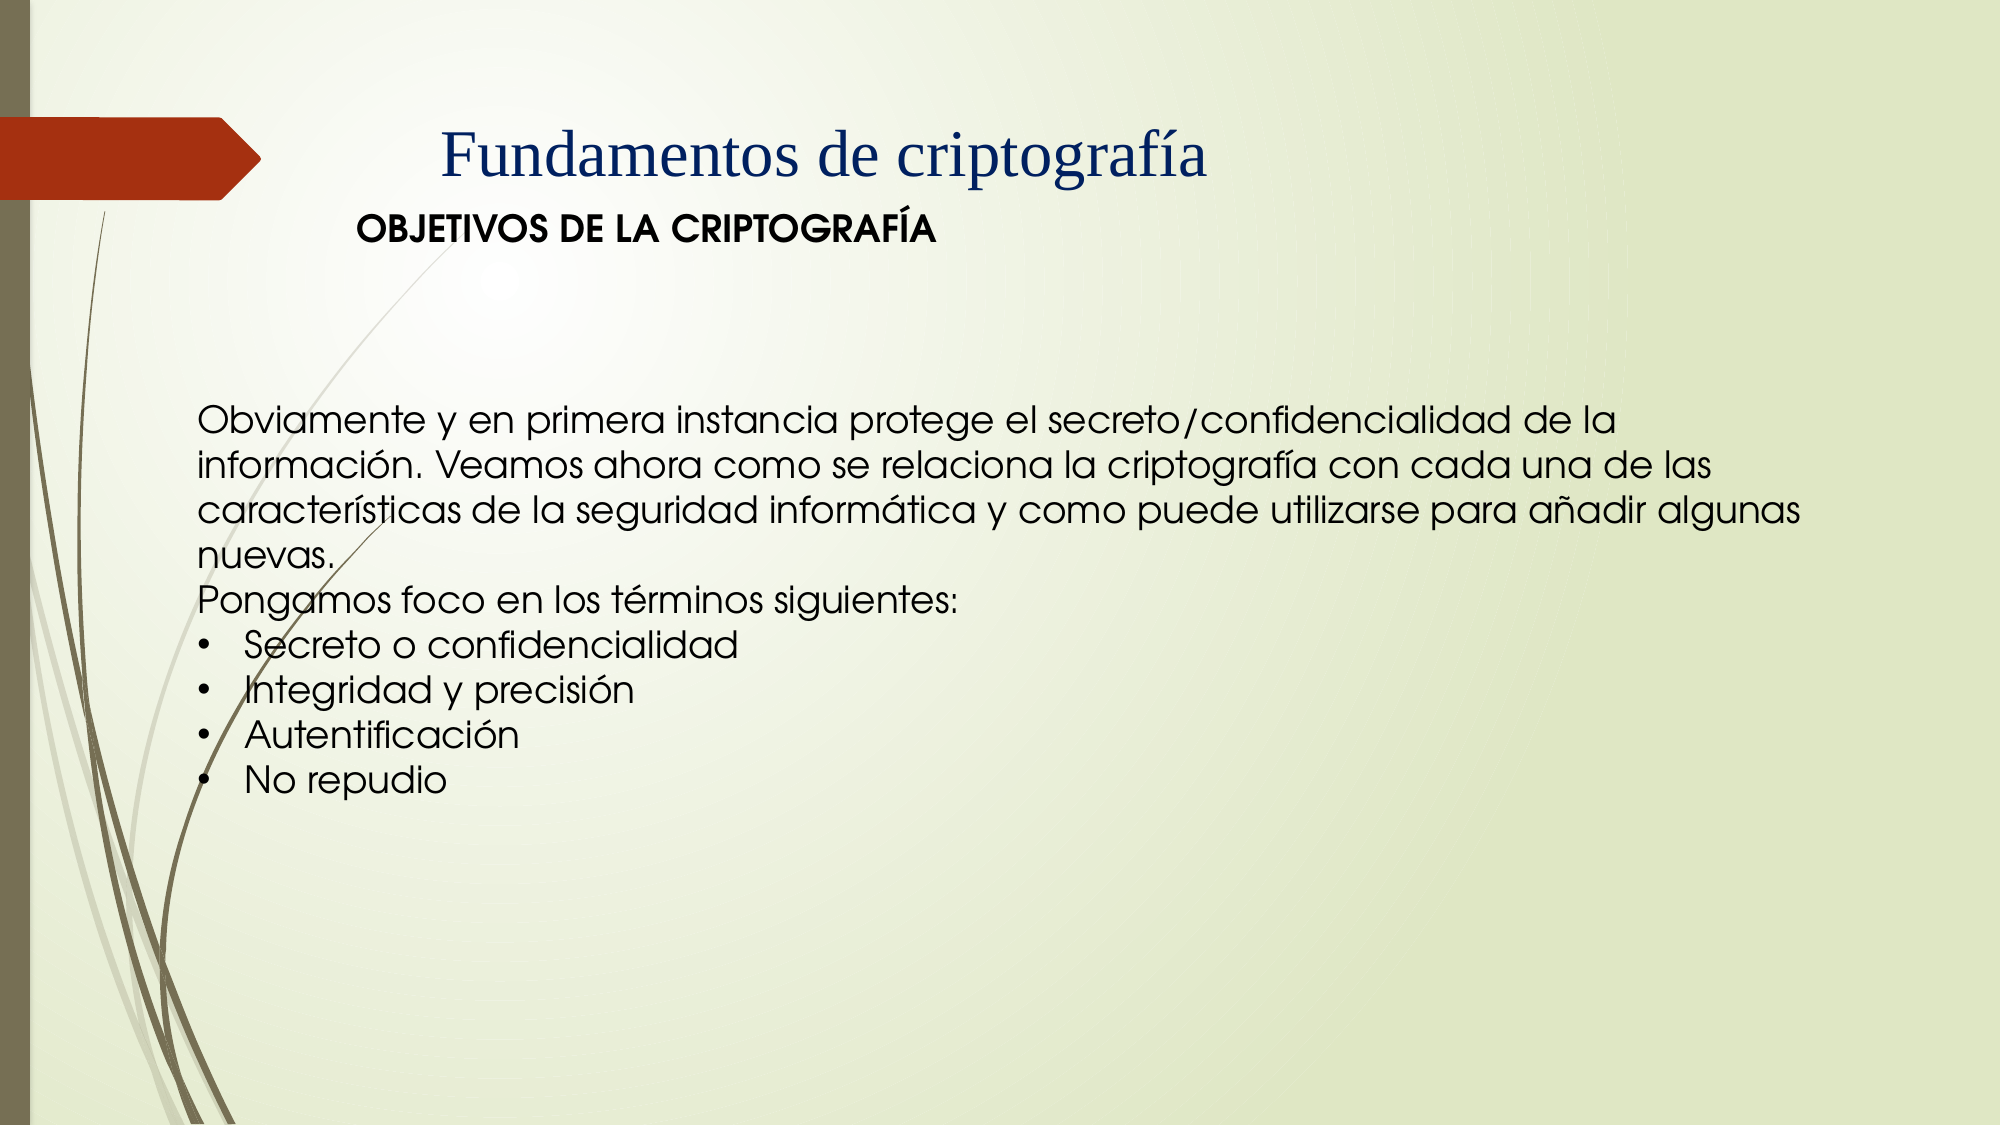

# Fundamentos de criptografía
OBJETIVOS DE LA CRIPTOGRAFÍA
Obviamente y en primera instancia protege el secreto/confidencialidad de la información. Veamos ahora como se relaciona la criptografía con cada una de las características de la seguridad informática y como puede utilizarse para añadir algunas nuevas.
Pongamos foco en los términos siguientes:
Secreto o confidencialidad
Integridad y precisión
Autentificación
No repudio